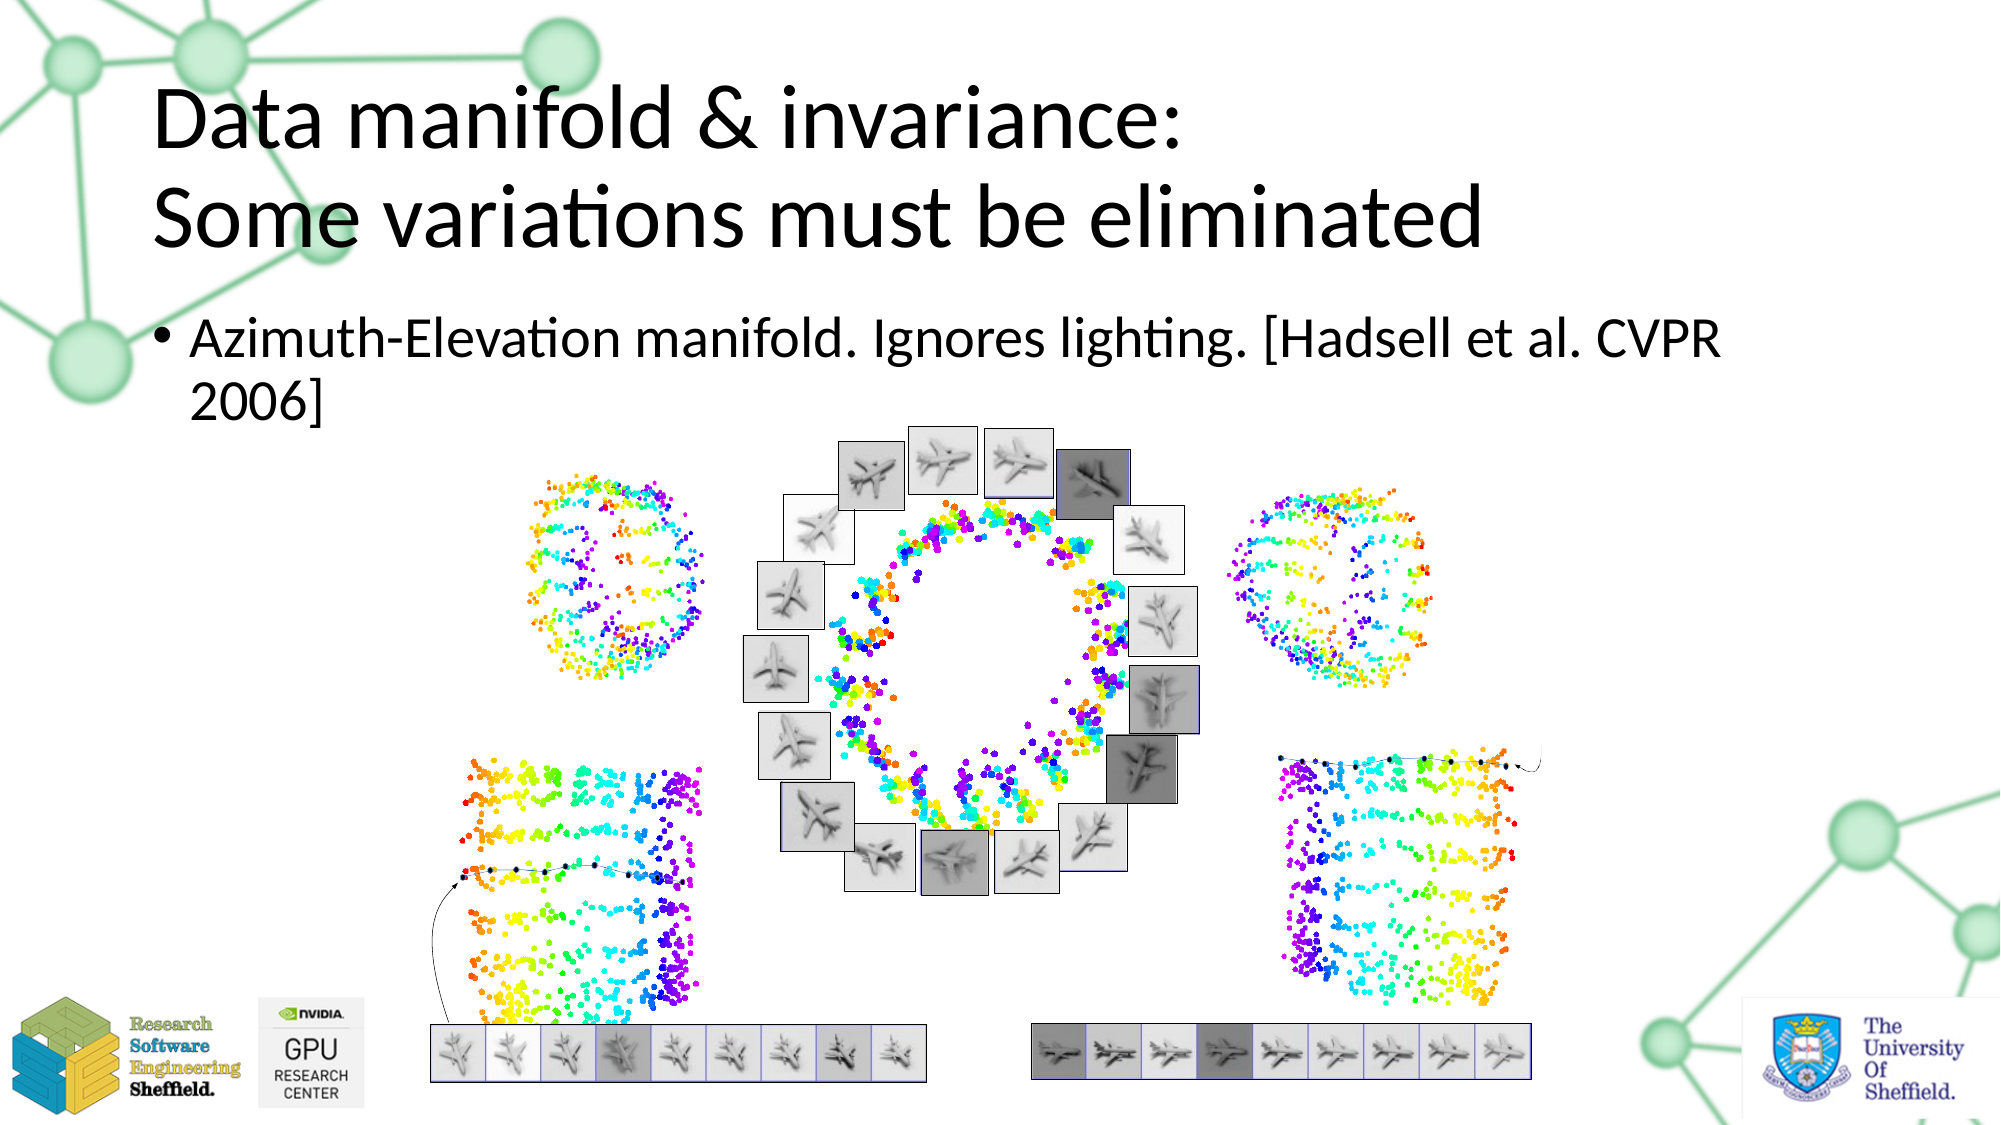

# Data manifold & invariance: Some variations must be eliminated
Azimuth-Elevation manifold. Ignores lighting. [Hadsell et al. CVPR 2006]